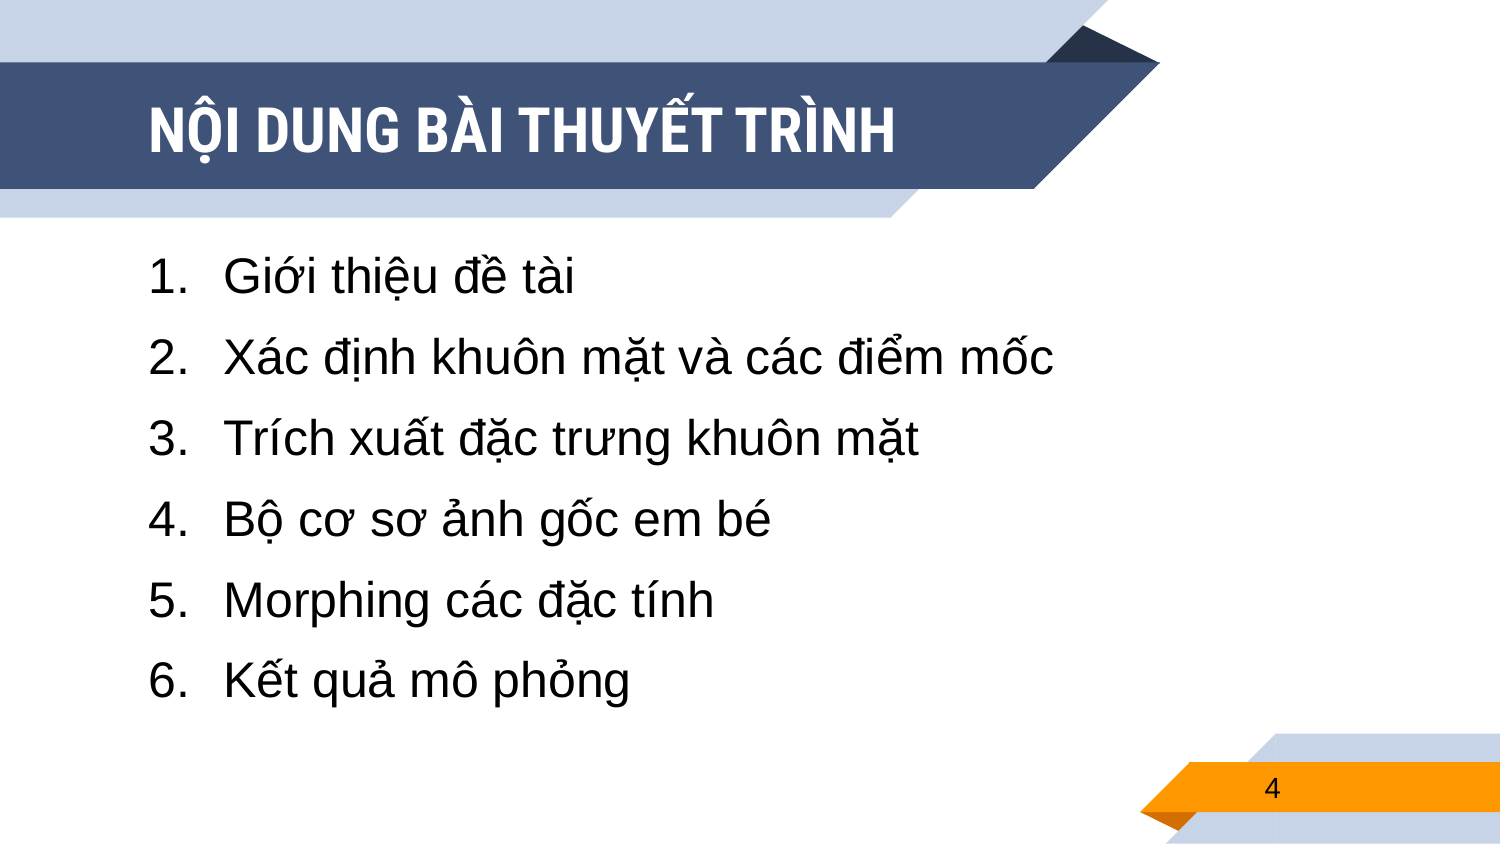

# NỘI DUNG BÀI THUYẾT TRÌNH
Giới thiệu đề tài
Xác định khuôn mặt và các điểm mốc
Trích xuất đặc trưng khuôn mặt
Bộ cơ sơ ảnh gốc em bé
Morphing các đặc tính
Kết quả mô phỏng
4